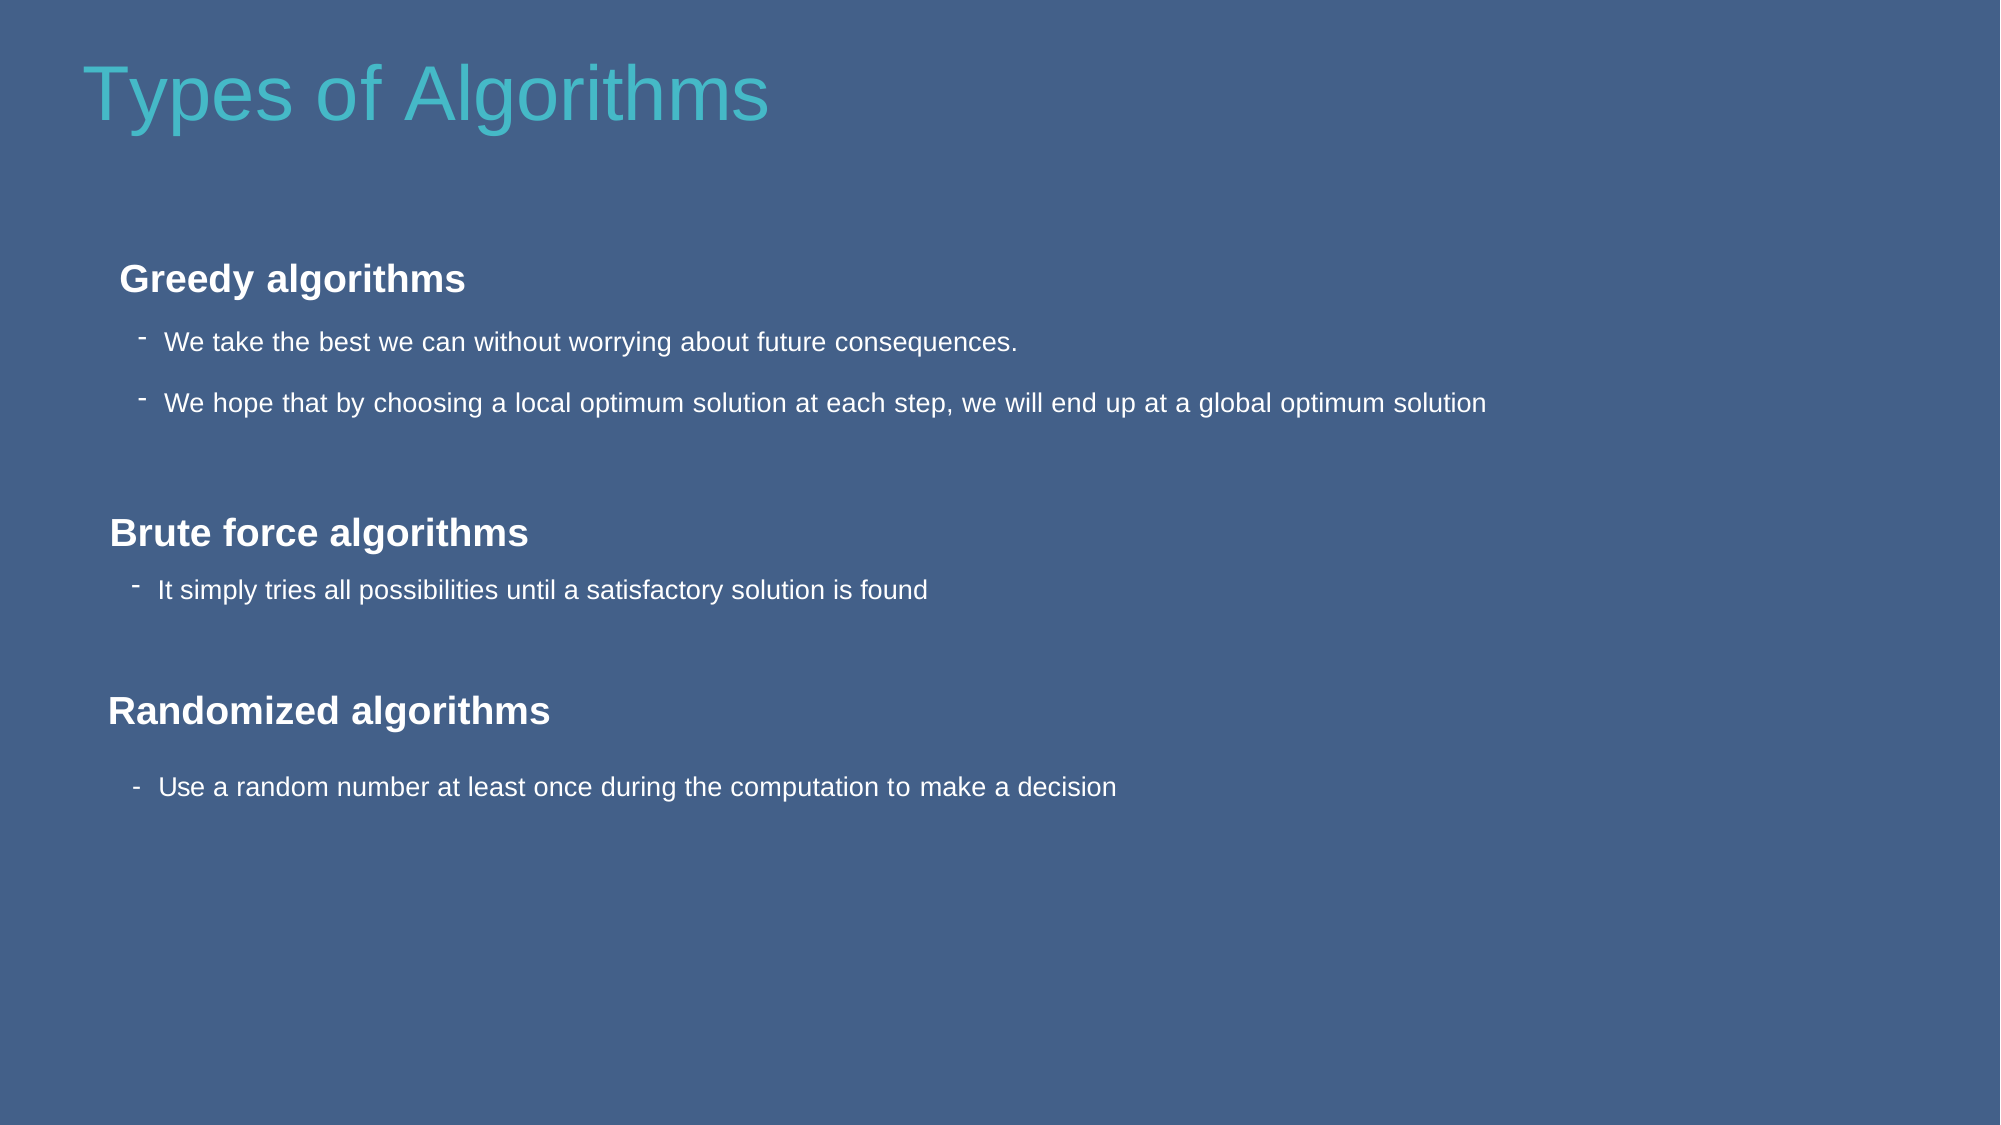

# Types of Algorithms
Greedy algorithms
We take the best we can without worrying about future consequences.
We hope that by choosing a local optimum solution at each step, we will end up at a global optimum solution

Brute force algorithms
It simply tries all possibilities until a satisfactory solution is found

Randomized algorithms
Use a random number at least once during the computation to make a decision